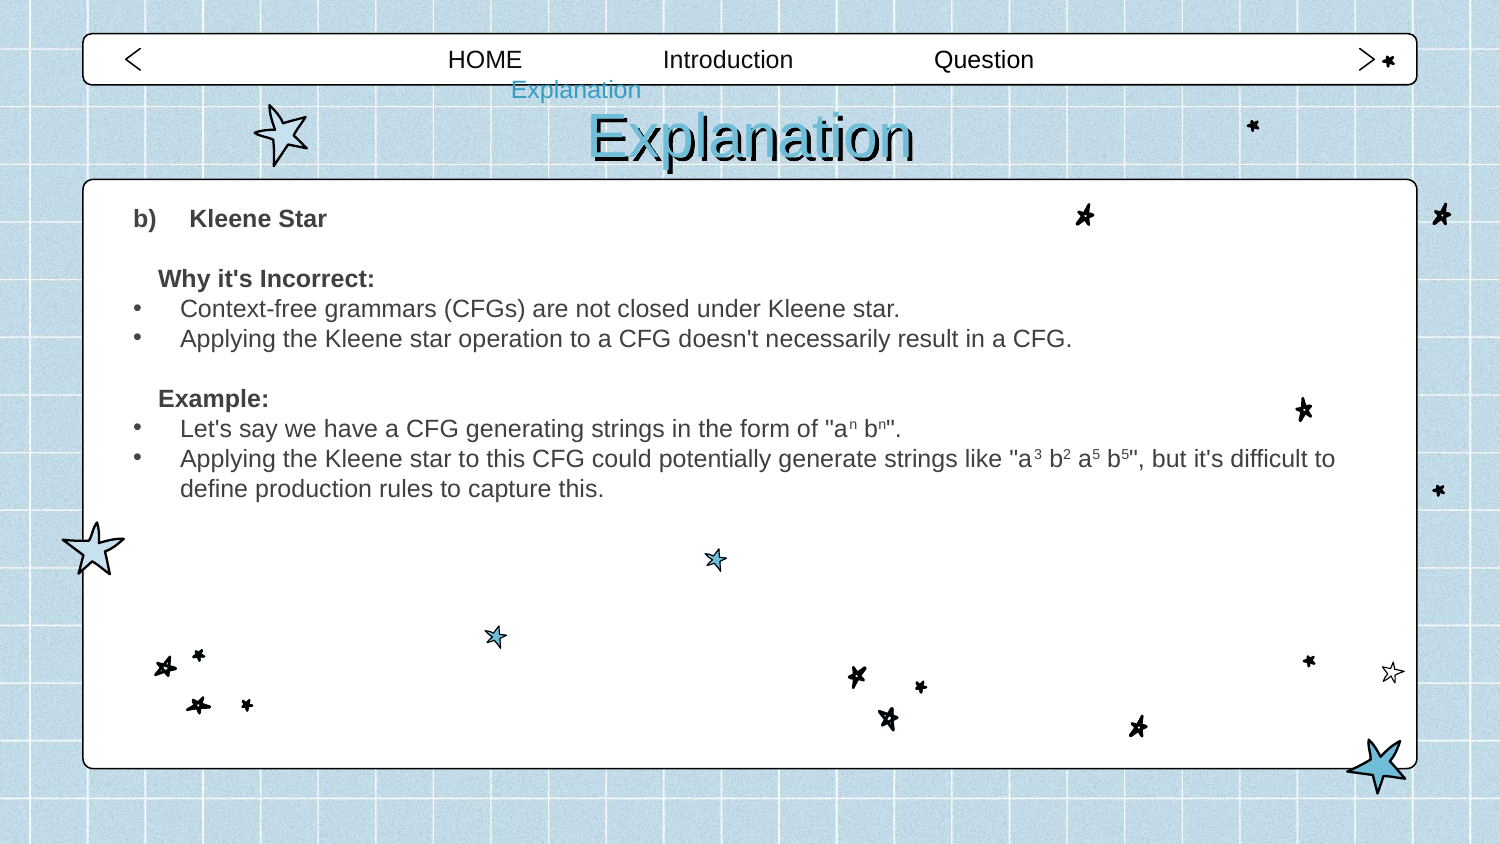

HOME                    Introduction                    Question                    Explanation

# Explanation

Kleene Star

Why it's Incorrect:
Context-free grammars (CFGs) are not closed under Kleene star.
Applying the Kleene star operation to a CFG doesn't necessarily result in a CFG.

Example:
Let's say we have a CFG generating strings in the form of "an bn".
Applying the Kleene star to this CFG could potentially generate strings like "a3 b2 a5 b5", but it's difficult to define production rules to capture this.